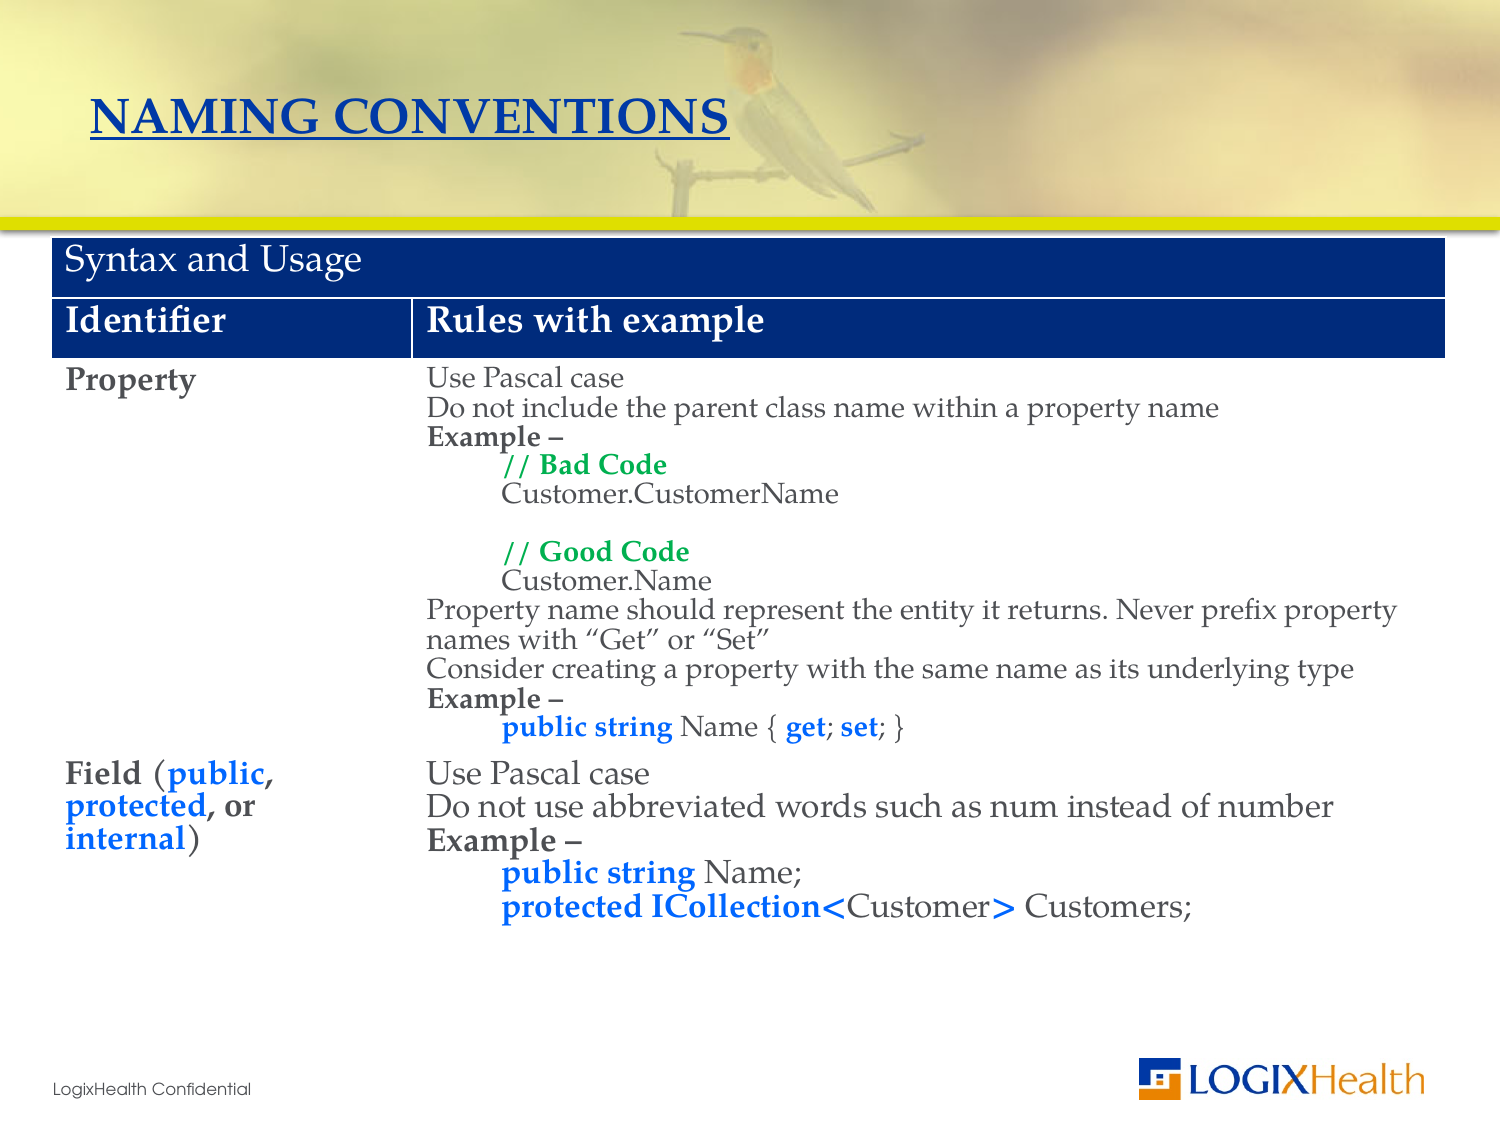

# Naming Conventions
| Syntax and Usage |  |
| --- | --- |
| Identifier | Rules with example |
| Property | Use Pascal case Do not include the parent class name within a property name Example – // Bad Code Customer.CustomerName // Good Code Customer.Name Property name should represent the entity it returns. Never prefix property names with “Get” or “Set” Consider creating a property with the same name as its underlying type Example – public string Name { get; set; } |
| Field (public, protected, or internal) | Use Pascal case Do not use abbreviated words such as num instead of number Example – public string Name; protected ICollection<Customer> Customers; |